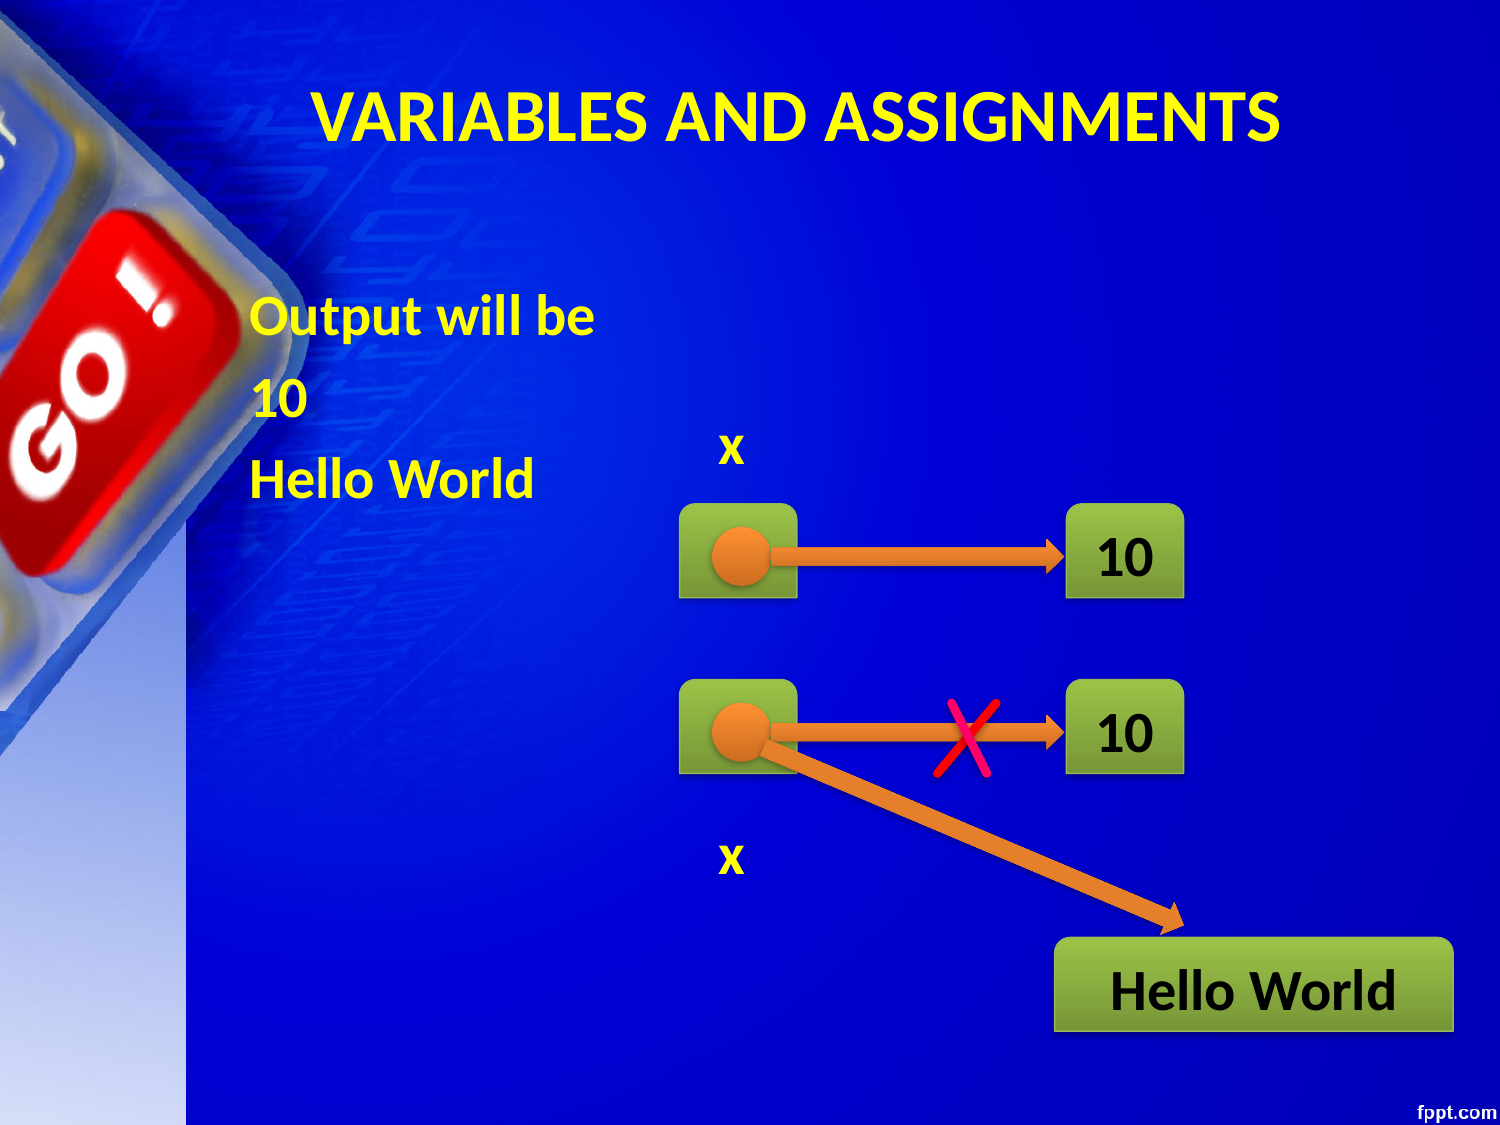

# VARIABLES AND ASSIGNMENTS
Output will be
10
Hello World
x

10

10

Hello World
x